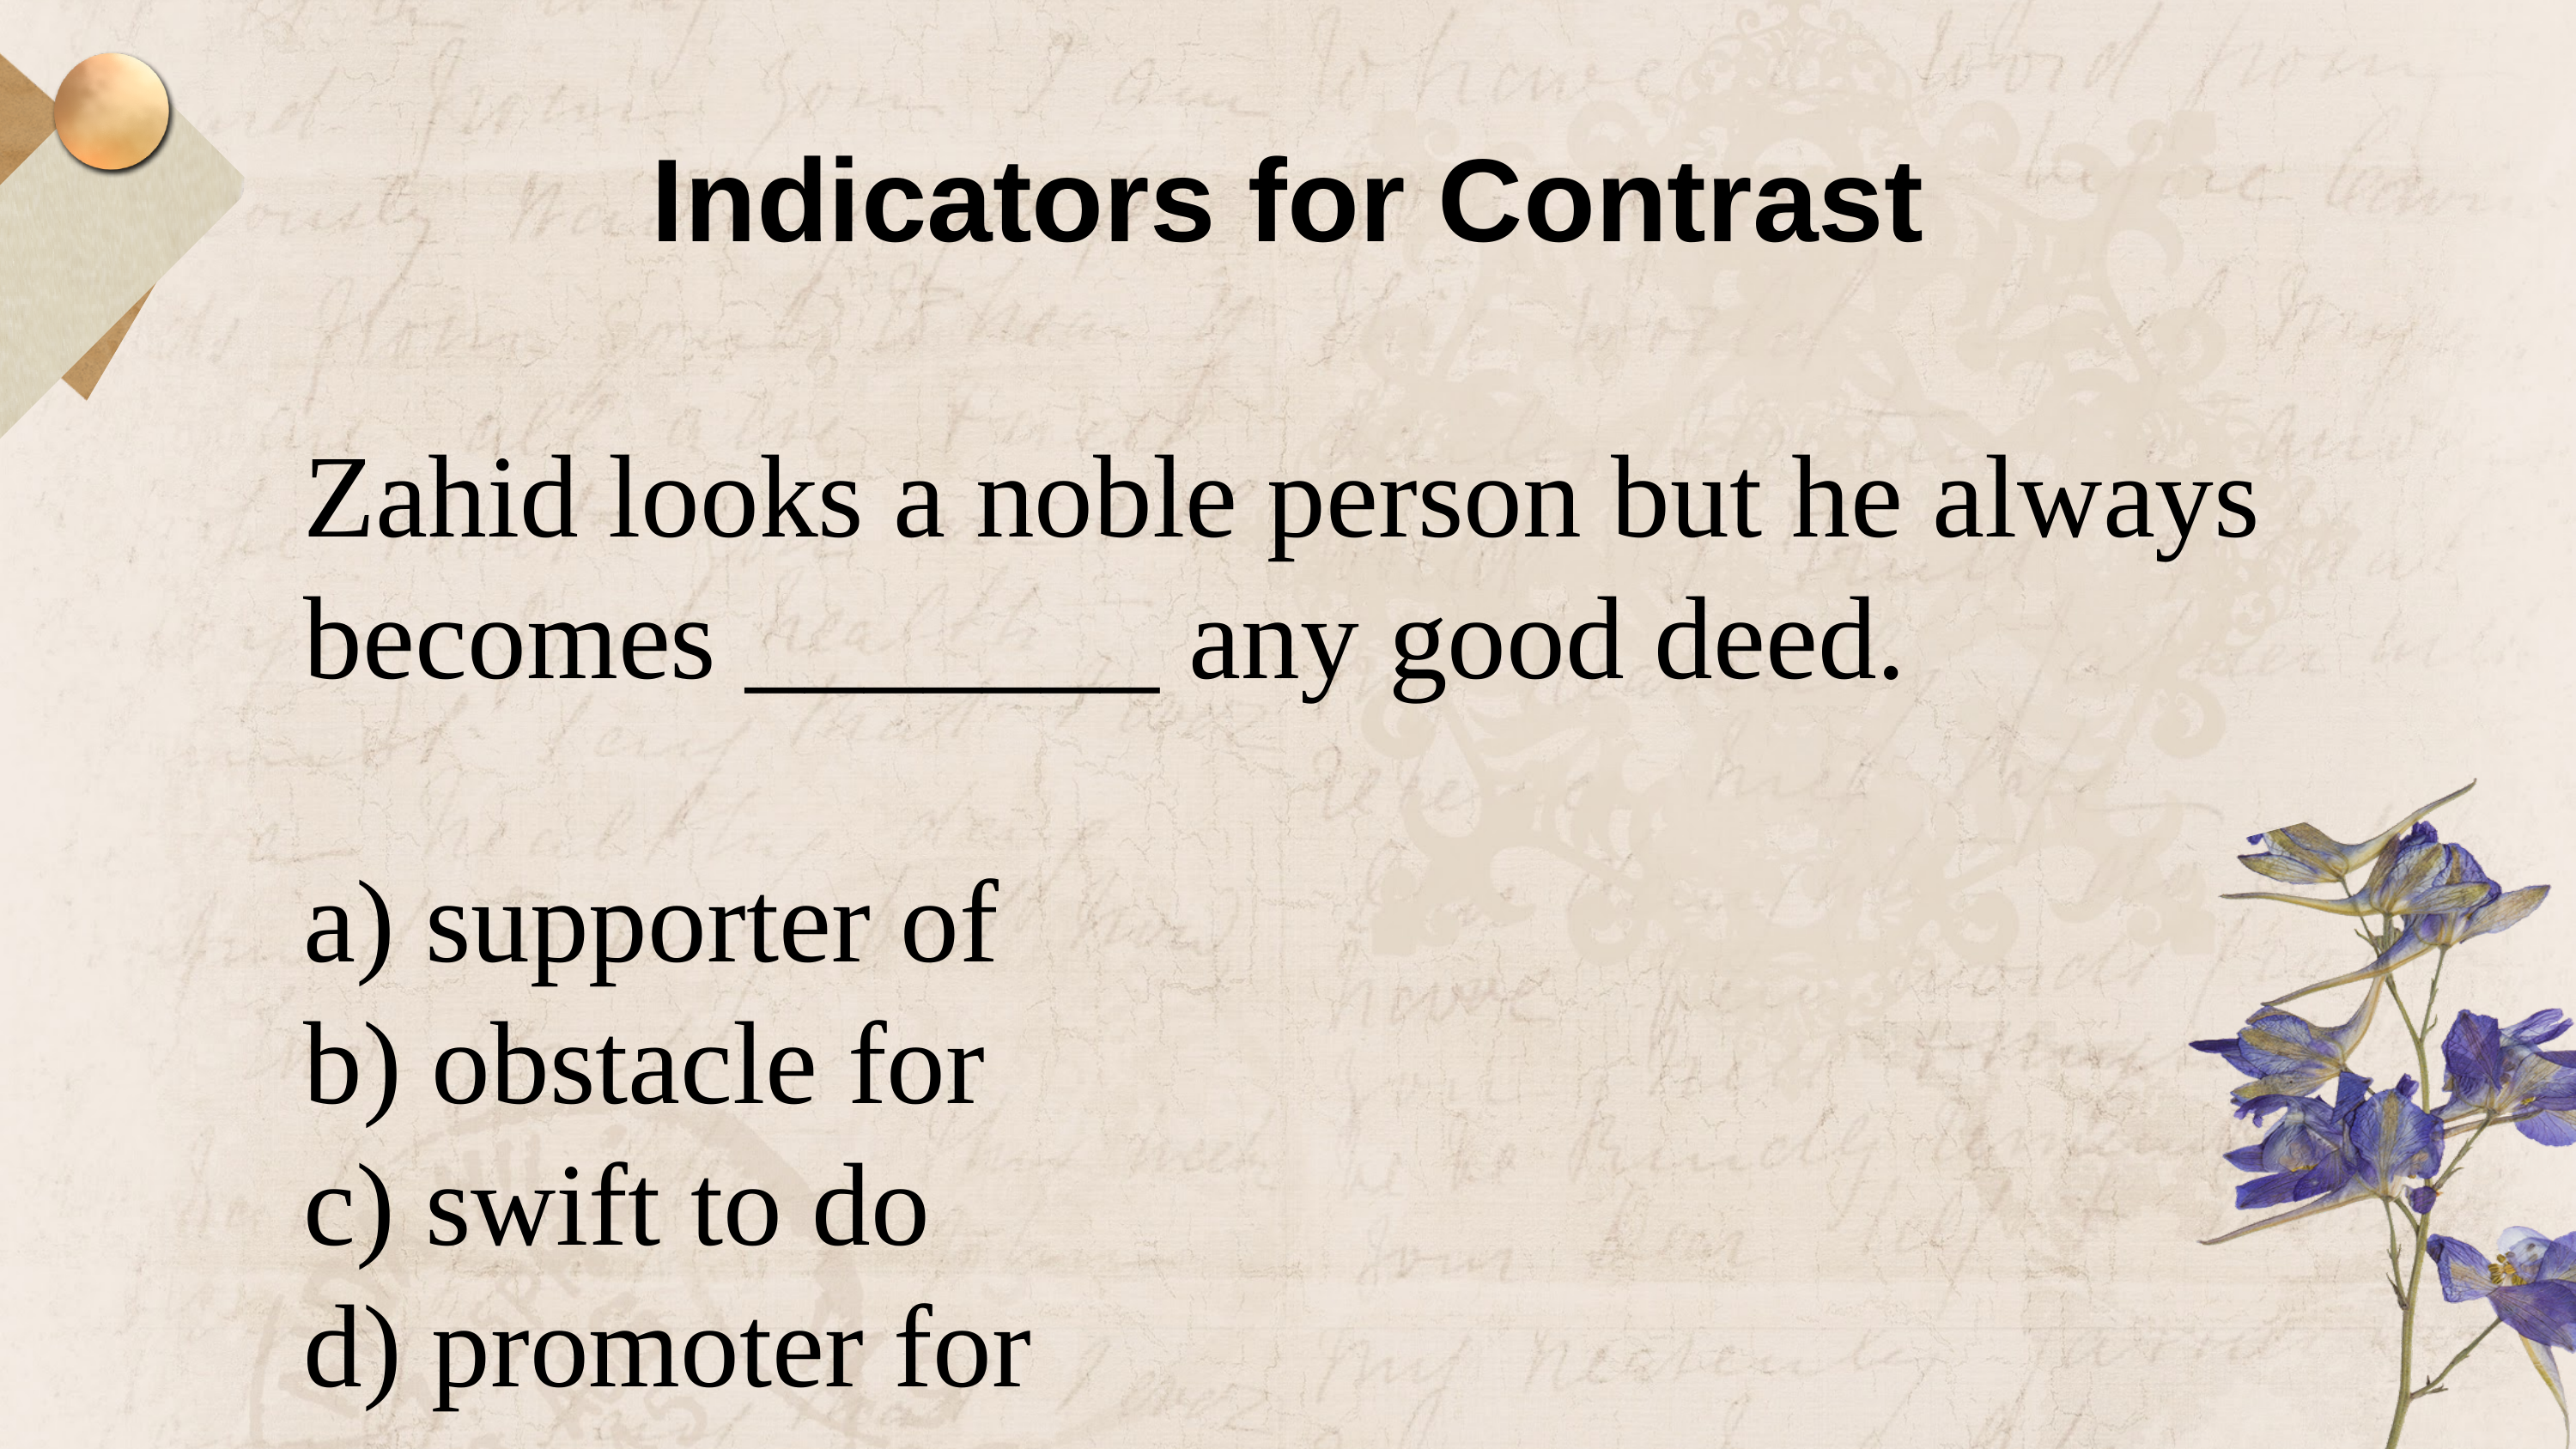

Indicators for Contrast

Zahid looks a noble person but he always becomes _______ any good deed.

a) supporter of
b) obstacle for
c) swift to do
d) promoter for